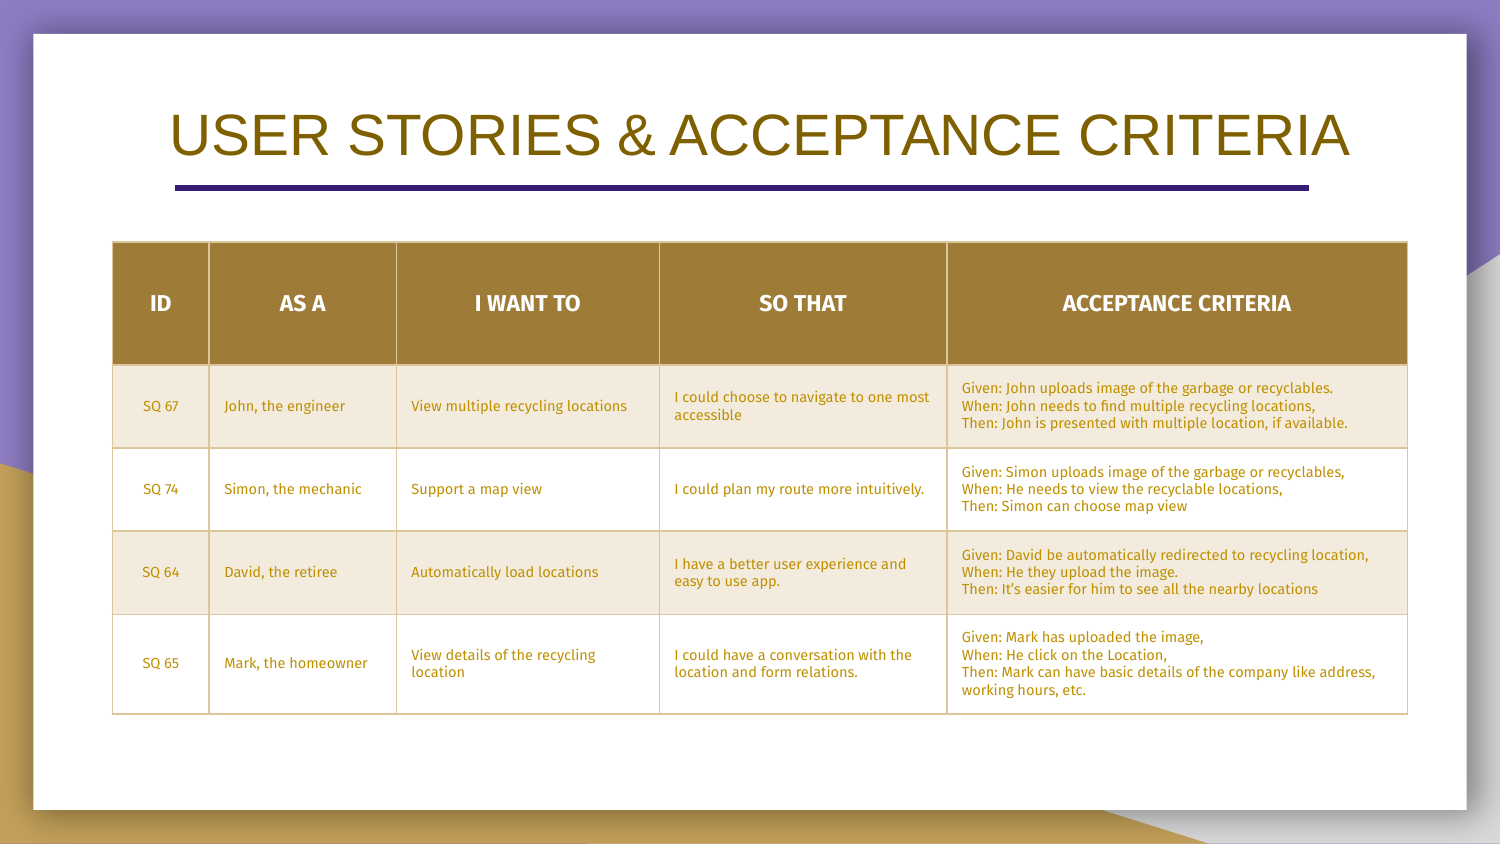

# USER STORIES & ACCEPTANCE CRITERIA
| ID | AS A | I WANT TO | SO THAT | ACCEPTANCE CRITERIA |
| --- | --- | --- | --- | --- |
| SQ 67 | John, the engineer | View multiple recycling locations | I could choose to navigate to one most accessible | Given: John uploads image of the garbage or recyclables. When: John needs to find multiple recycling locations, Then: John is presented with multiple location, if available. |
| SQ 74 | Simon, the mechanic | Support a map view | I could plan my route more intuitively. | Given: Simon uploads image of the garbage or recyclables, When: He needs to view the recyclable locations, Then: Simon can choose map view |
| SQ 64 | David, the retiree | Automatically load locations | I have a better user experience and easy to use app. | Given: David be automatically redirected to recycling location, When: He they upload the image. Then: It’s easier for him to see all the nearby locations |
| SQ 65 | Mark, the homeowner | View details of the recycling location | I could have a conversation with the location and form relations. | Given: Mark has uploaded the image, When: He click on the Location, Then: Mark can have basic details of the company like address, working hours, etc. |